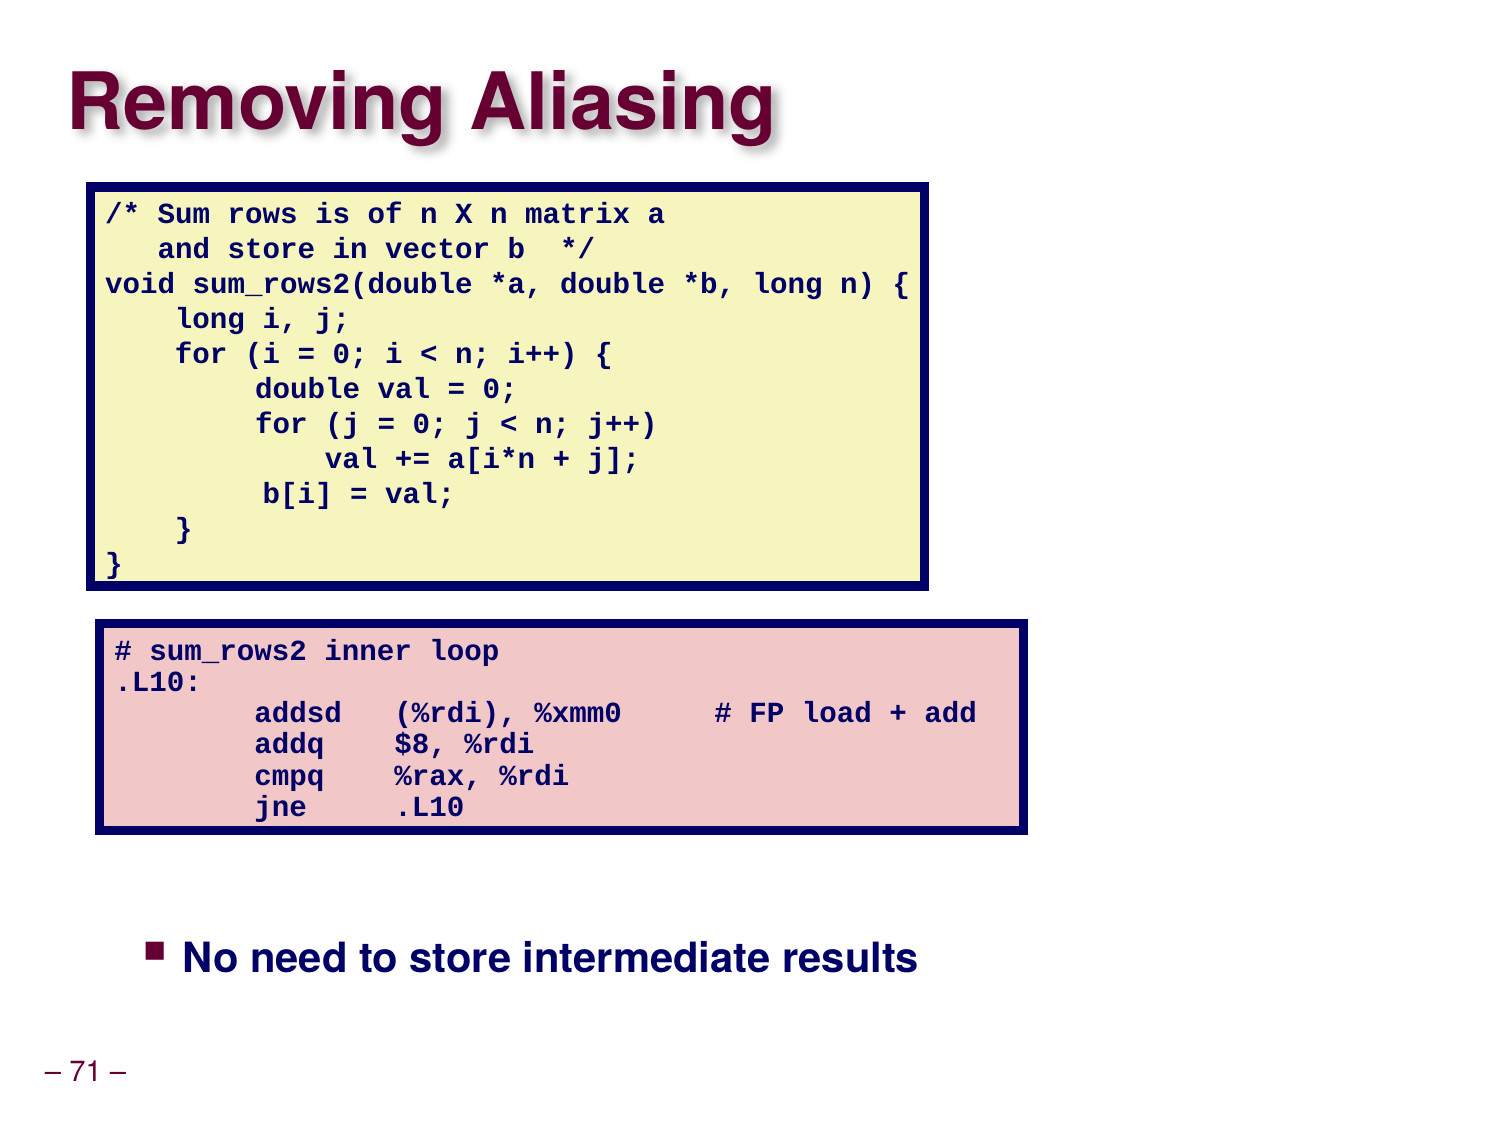

# Removing Aliasing
/* Sum rows is of n X n matrix a
   and store in vector b  */
void sum_rows2(double *a, double *b, long n) {
    long i, j;
    for (i = 0; i < n; i++) {
	double val = 0;
	for (j = 0; j < n; j++)
	    val += a[i*n + j];
         b[i] = val;
    }
}

# sum_rows2 inner loop
.L10:
        addsd   (%rdi), %xmm0	# FP load + add
        addq    $8, %rdi
        cmpq    %rax, %rdi
        jne     .L10
No need to store intermediate results